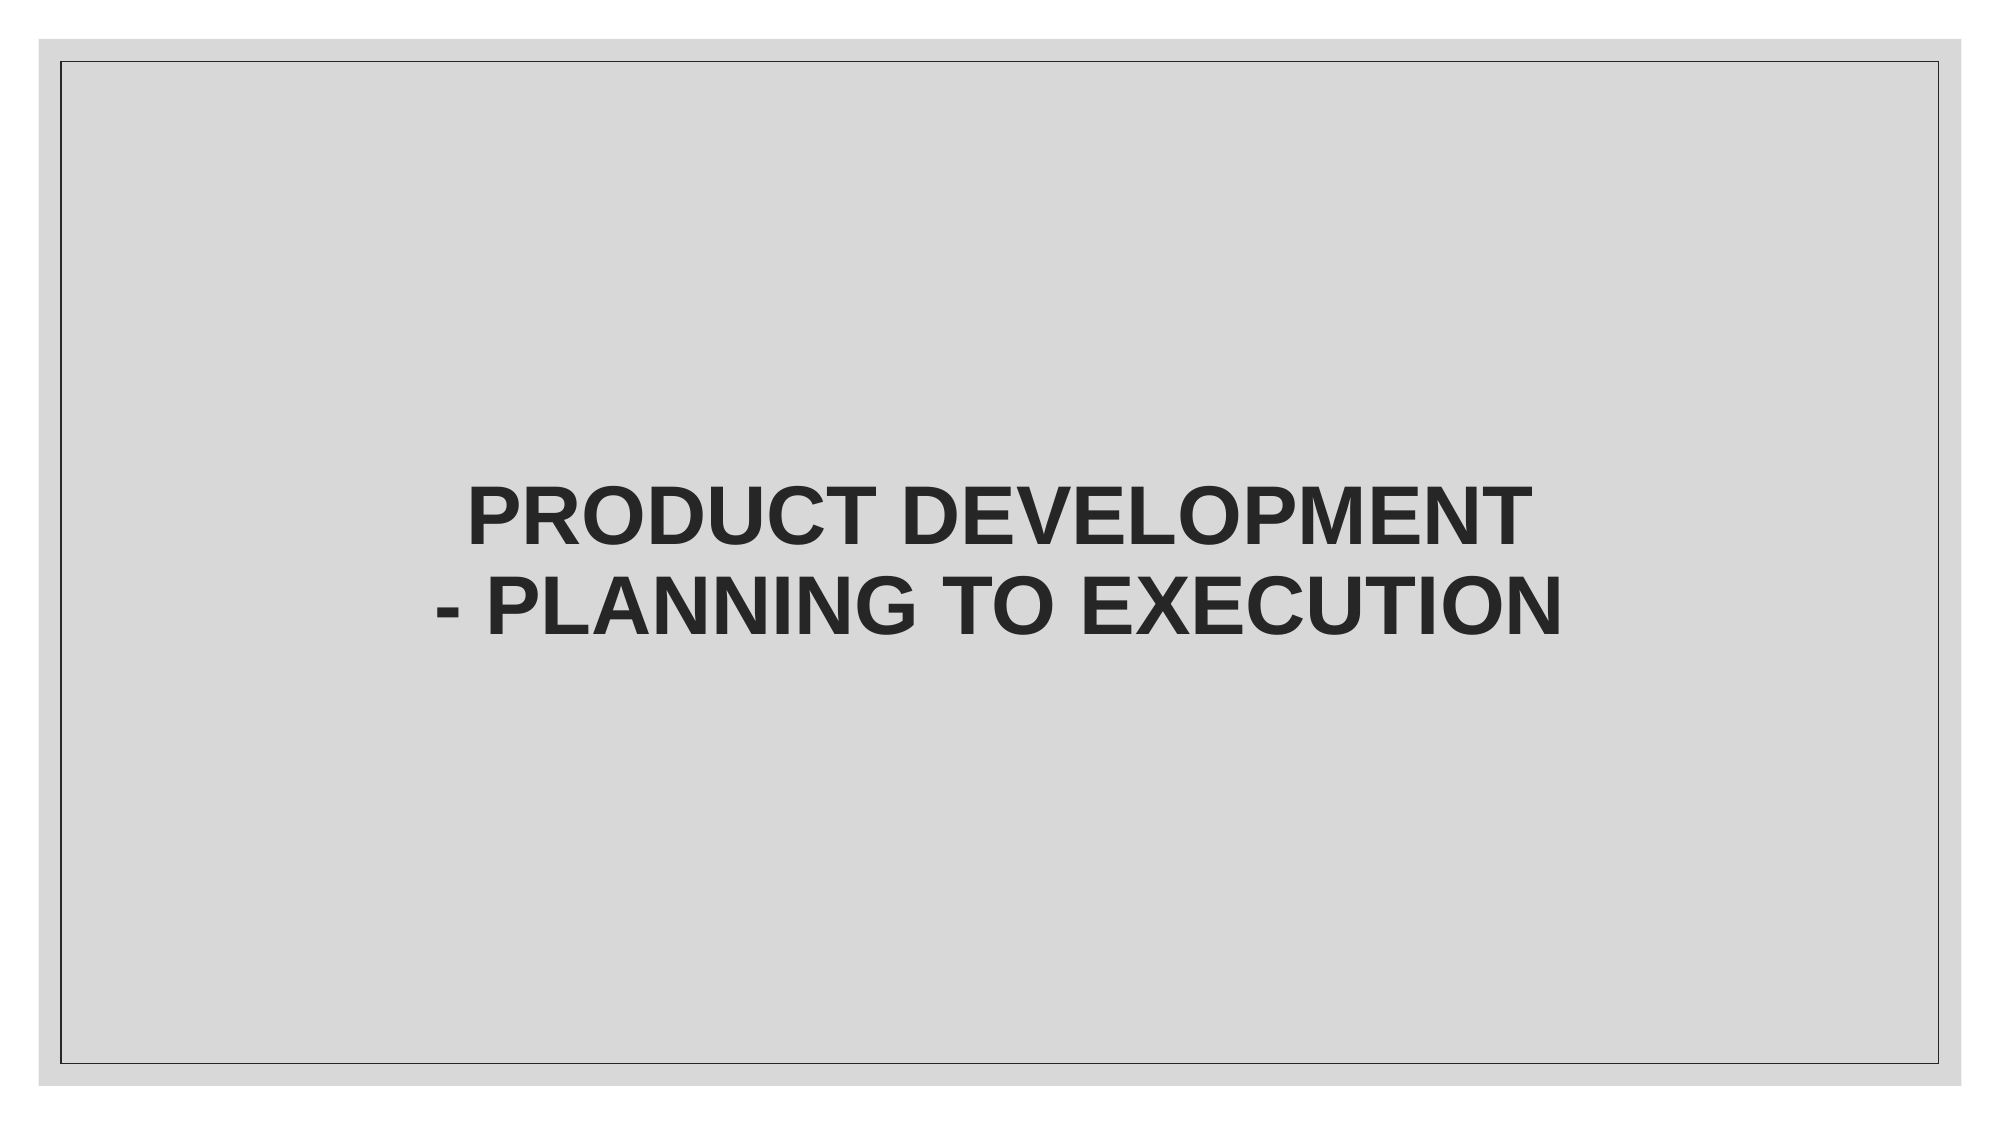

# PRODUCT DEVELOPMENT - PLANNING TO EXECUTION